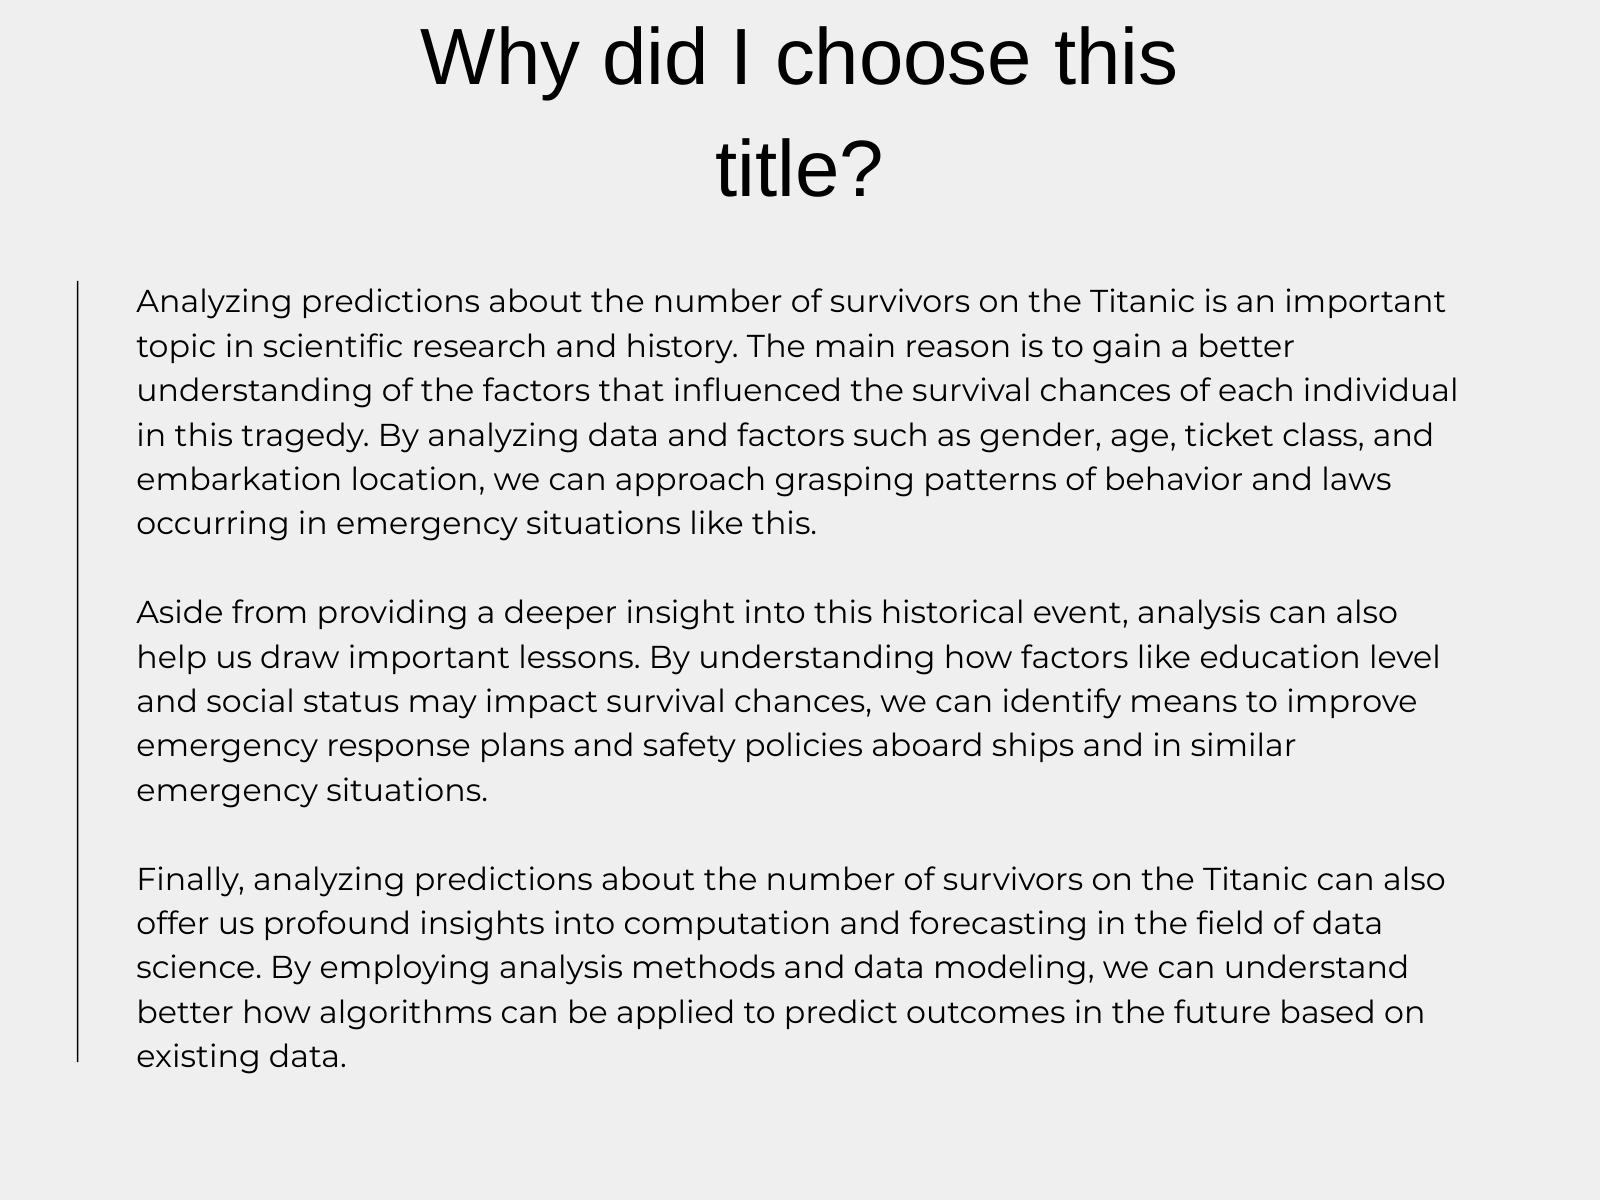

Why did I choose this title?
Analyzing predictions about the number of survivors on the Titanic is an important topic in scientific research and history. The main reason is to gain a better understanding of the factors that influenced the survival chances of each individual in this tragedy. By analyzing data and factors such as gender, age, ticket class, and embarkation location, we can approach grasping patterns of behavior and laws occurring in emergency situations like this.

Aside from providing a deeper insight into this historical event, analysis can also help us draw important lessons. By understanding how factors like education level and social status may impact survival chances, we can identify means to improve emergency response plans and safety policies aboard ships and in similar emergency situations.

Finally, analyzing predictions about the number of survivors on the Titanic can also offer us profound insights into computation and forecasting in the field of data science. By employing analysis methods and data modeling, we can understand better how algorithms can be applied to predict outcomes in the future based on existing data.